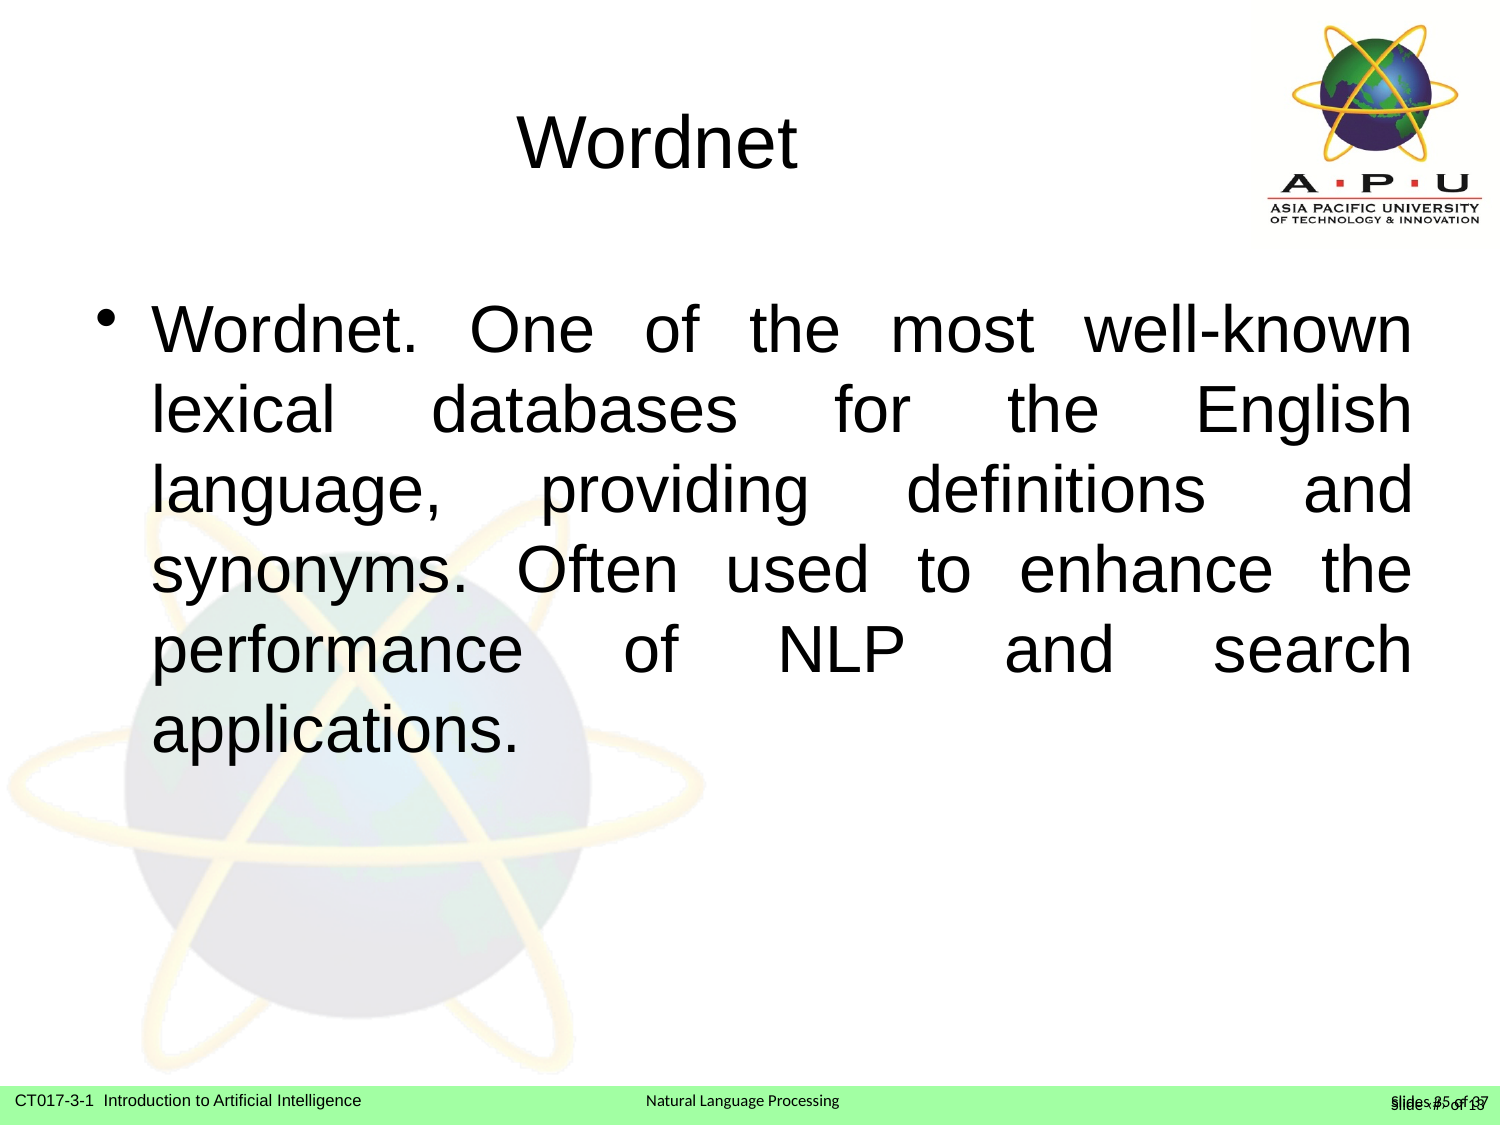

# Wordnet
Wordnet. One of the most well-known lexical databases for the English language, providing definitions and synonyms. Often used to enhance the performance of NLP and search applications.

Slide ‹#› of 13